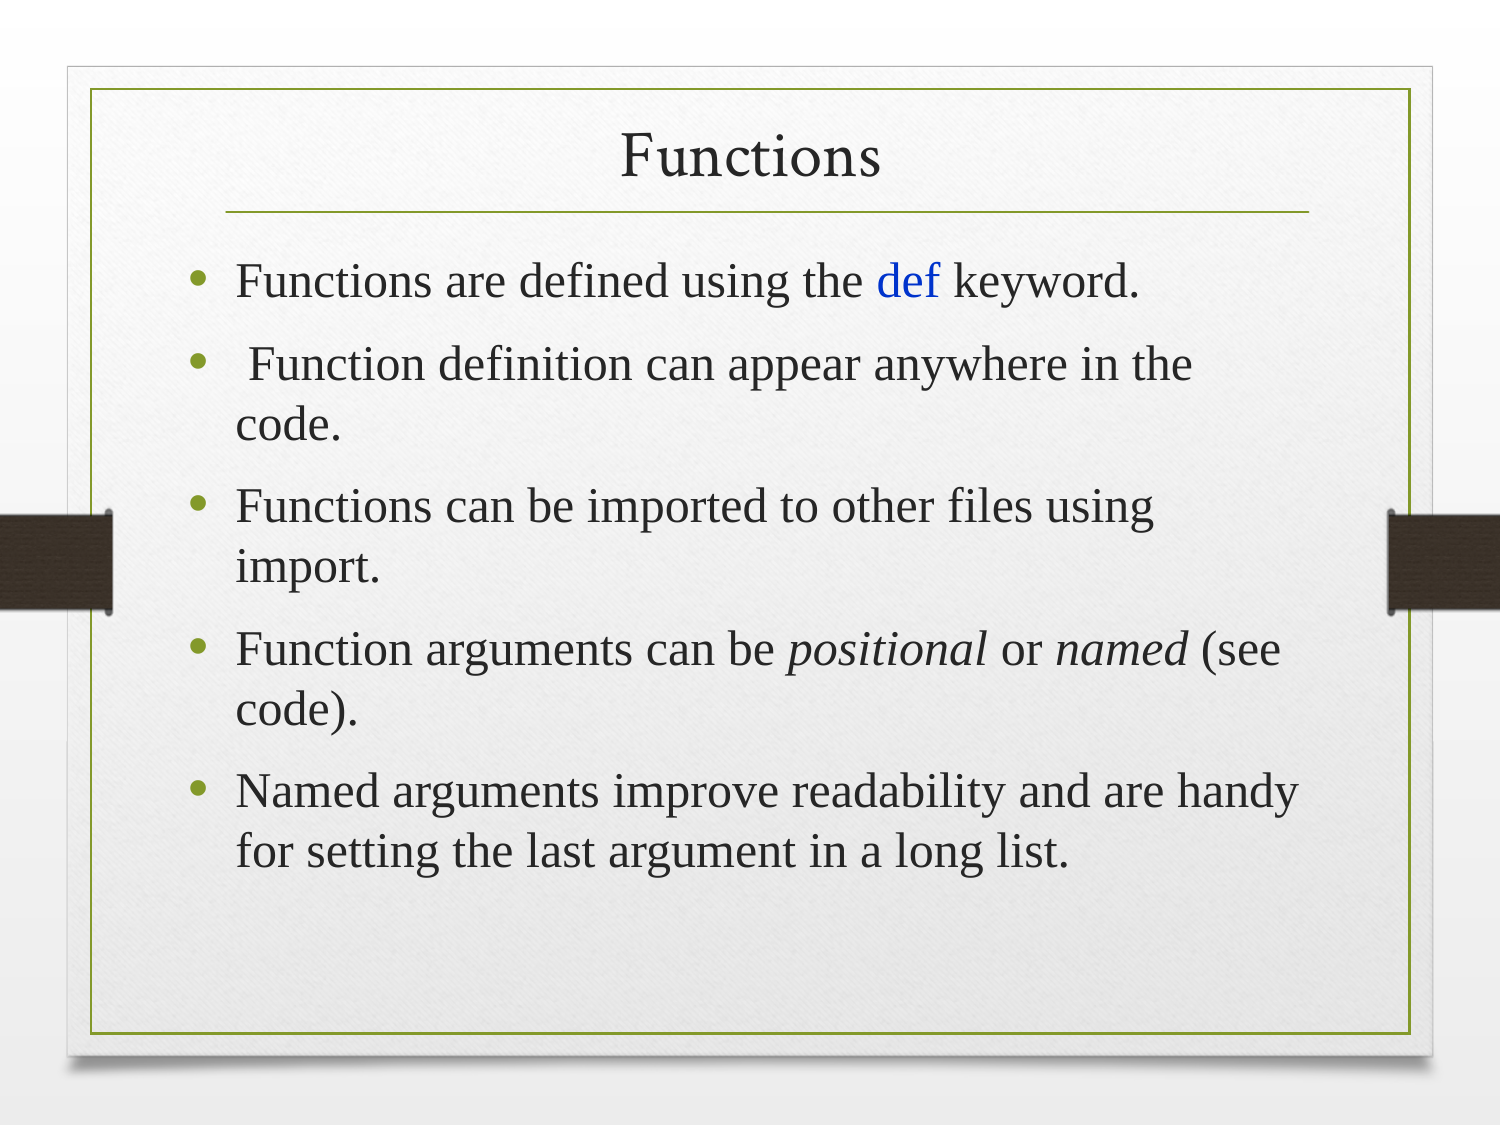

# Functions
Functions are defined using the def keyword.
 Function definition can appear anywhere in the code.
Functions can be imported to other files using import.
Function arguments can be positional or named (see code).
Named arguments improve readability and are handy for setting the last argument in a long list.